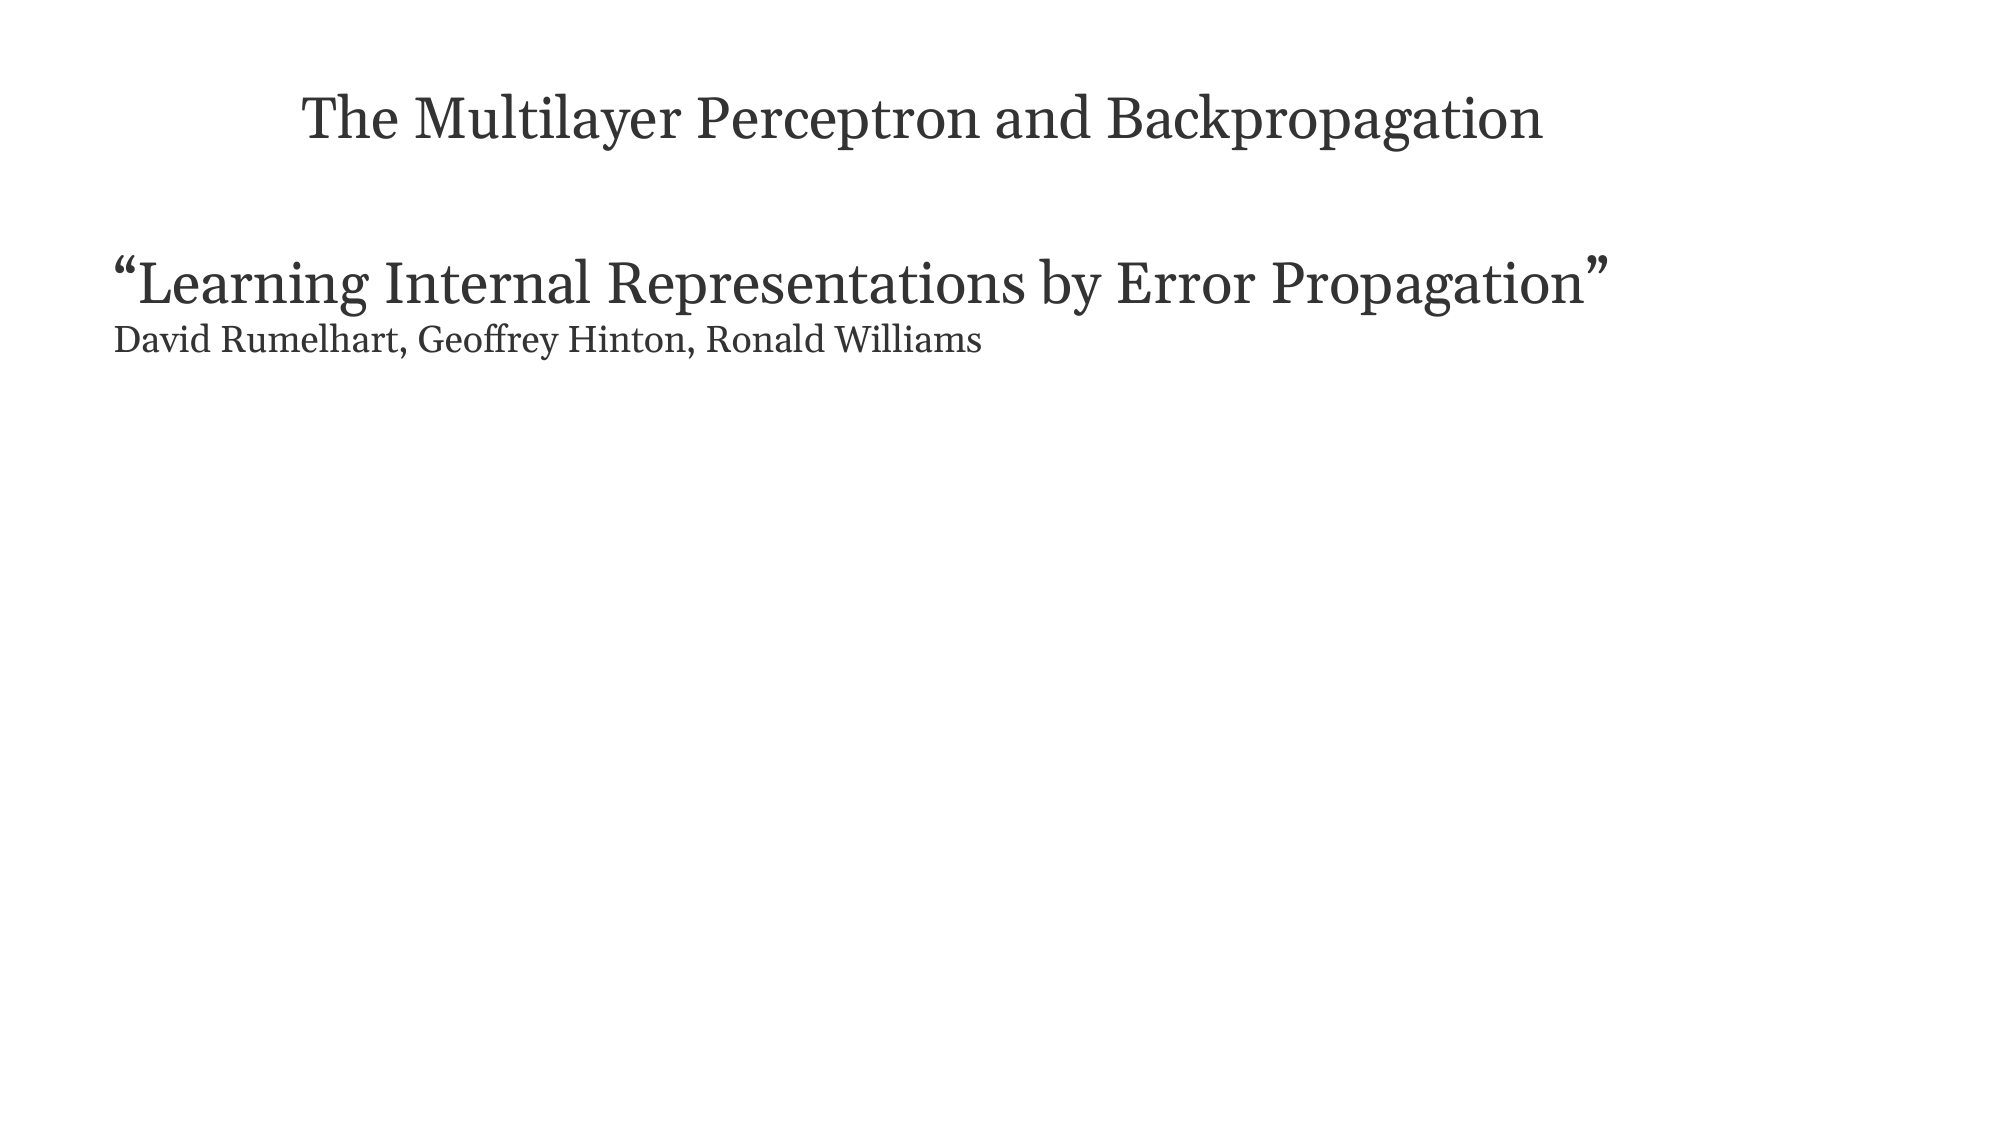

The Multilayer Perceptron and Backpropagation
“Learning Internal Representations by Error Propagation”
David Rumelhart, Geoffrey Hinton, Ronald Williams